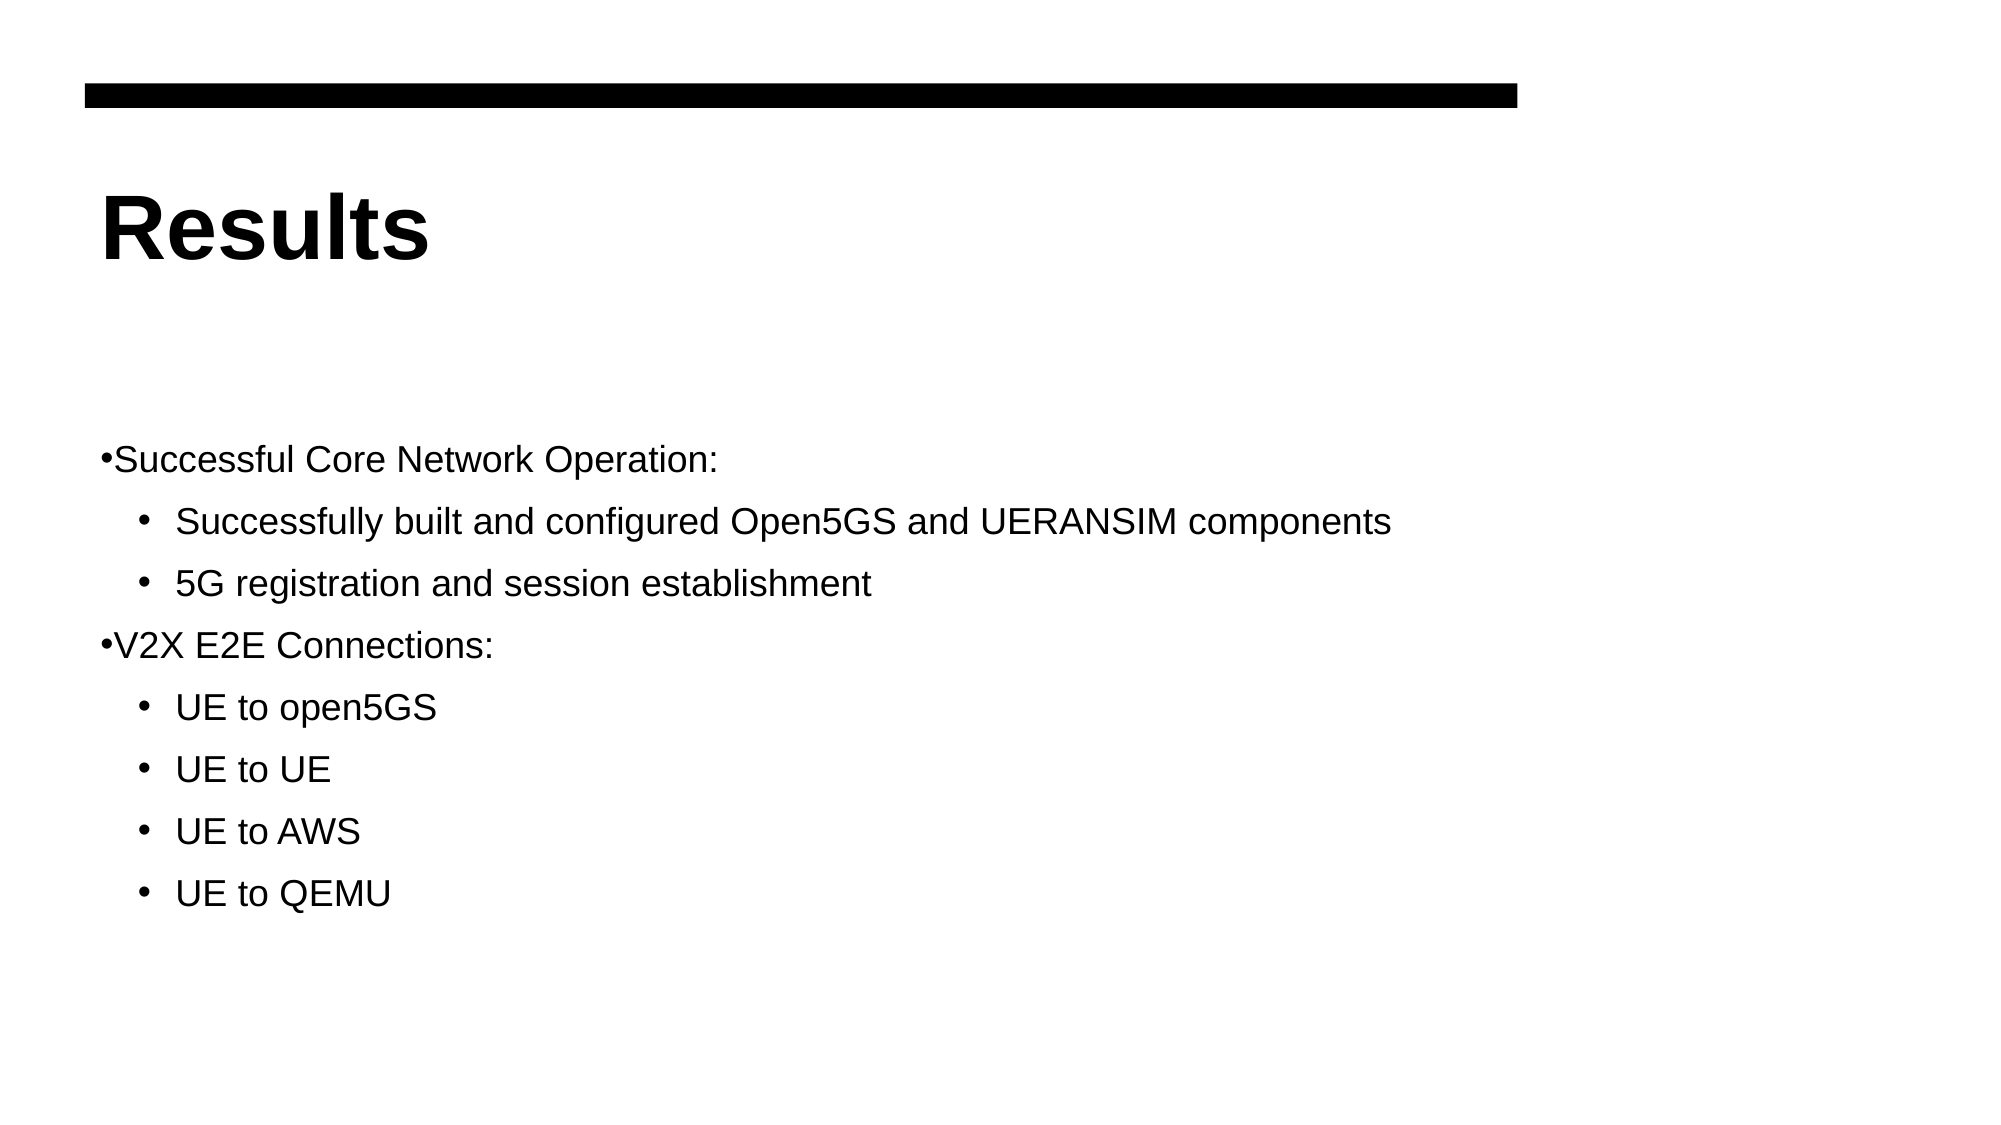

# Results
Successful Core Network Operation:
Successfully built and configured Open5GS and UERANSIM components
5G registration and session establishment
V2X E2E Connections:
UE to open5GS
UE to UE
UE to AWS
UE to QEMU